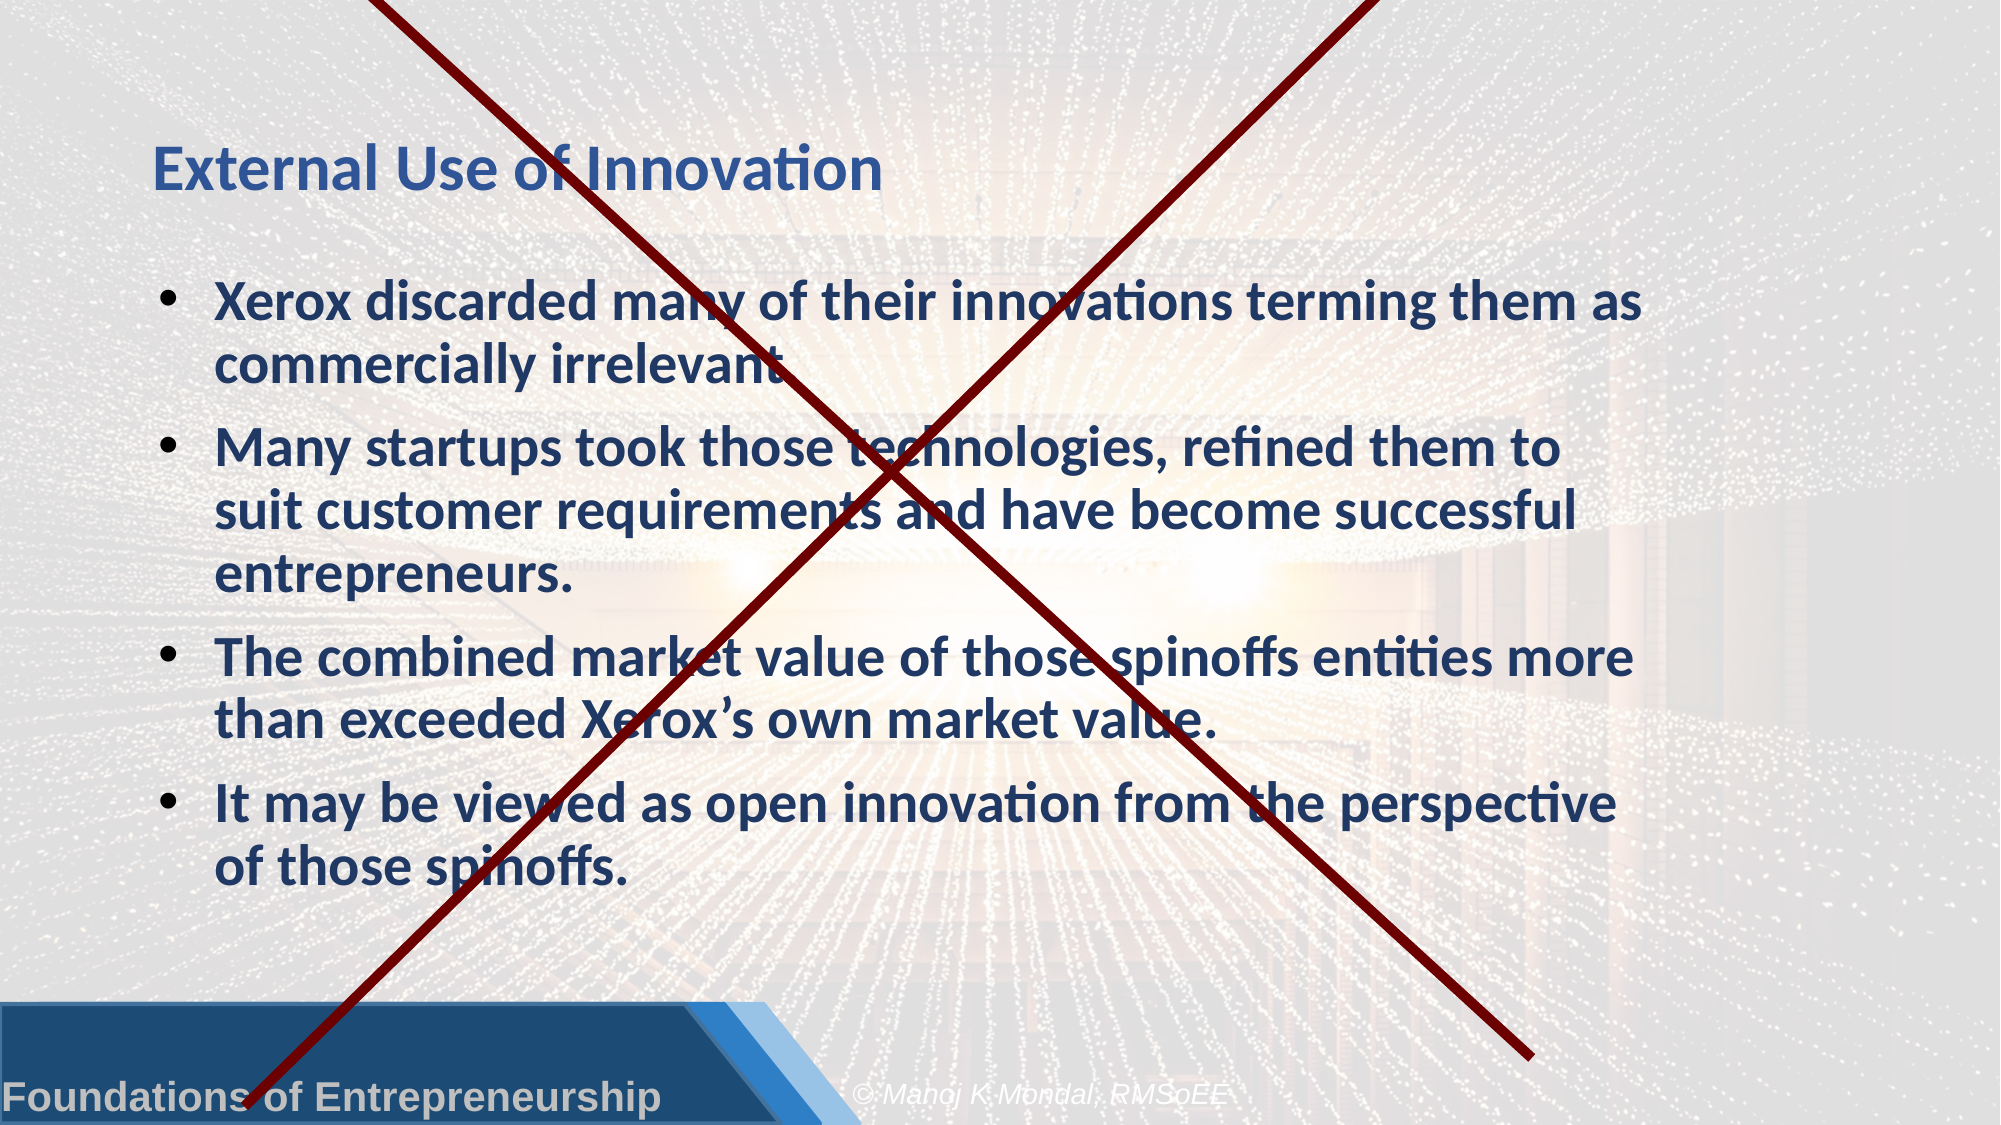

# External Use of Innovation
Xerox discarded many of their innovations terming them as commercially irrelevant.
Many startups took those technologies, refined them to suit customer requirements and have become successful entrepreneurs.
The combined market value of those spinoffs entities more than exceeded Xerox’s own market value.
It may be viewed as open innovation from the perspective of those spinoffs.